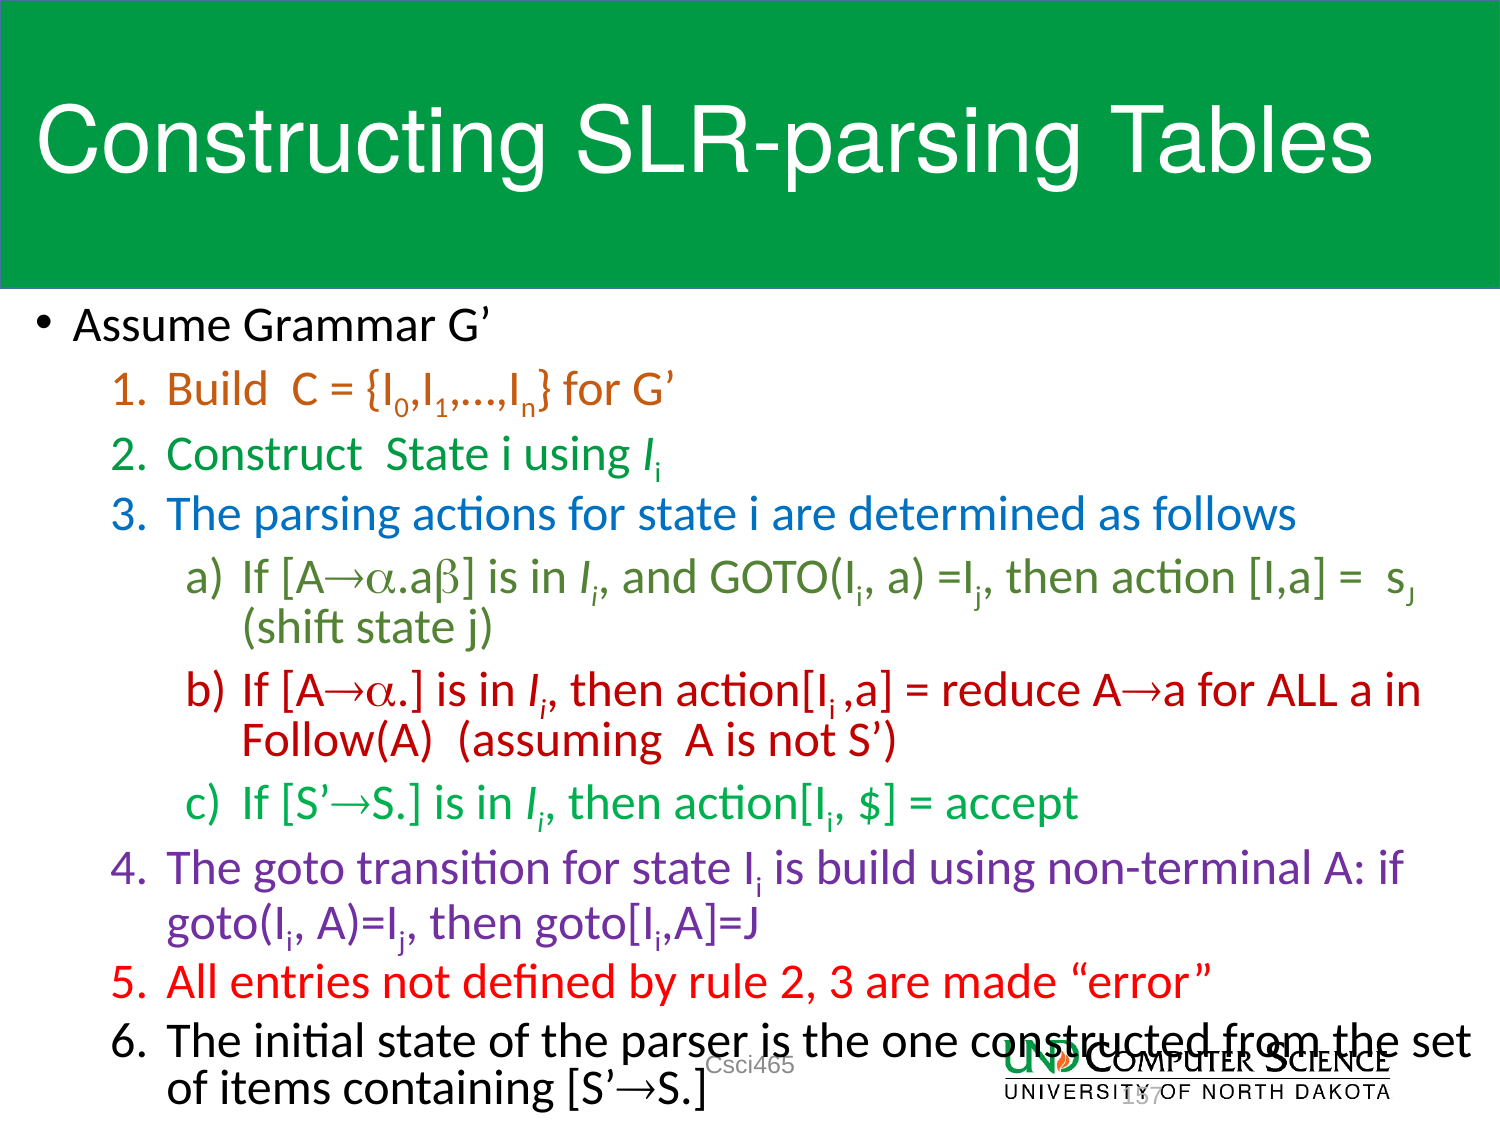

# Constructing SLR-parsing Tables
Assume Grammar G’
Build  C = {I0,I1,…,In} for G’
Construct  State i using Ii
The parsing actions for state i are determined as follows
If [A→α.aβ] is in Ii, and GOTO(Ii, a) =Ij, then action [I,a] =  sJ  (shift state j)
If [A→α.] is in Ii, then action[Ii ,a] = reduce A→a for ALL a in Follow(A)  (assuming  A is not S’)
If [S’→S.] is in Ii, then action[Ii, $] = accept
The goto transition for state Ii is build using non-terminal A: if goto(Ii, A)=Ij, then goto[Ii,A]=J
All entries not defined by rule 2, 3 are made “error”
The initial state of the parser is the one constructed from the set of items containing [S’→S.]

Csci465
157